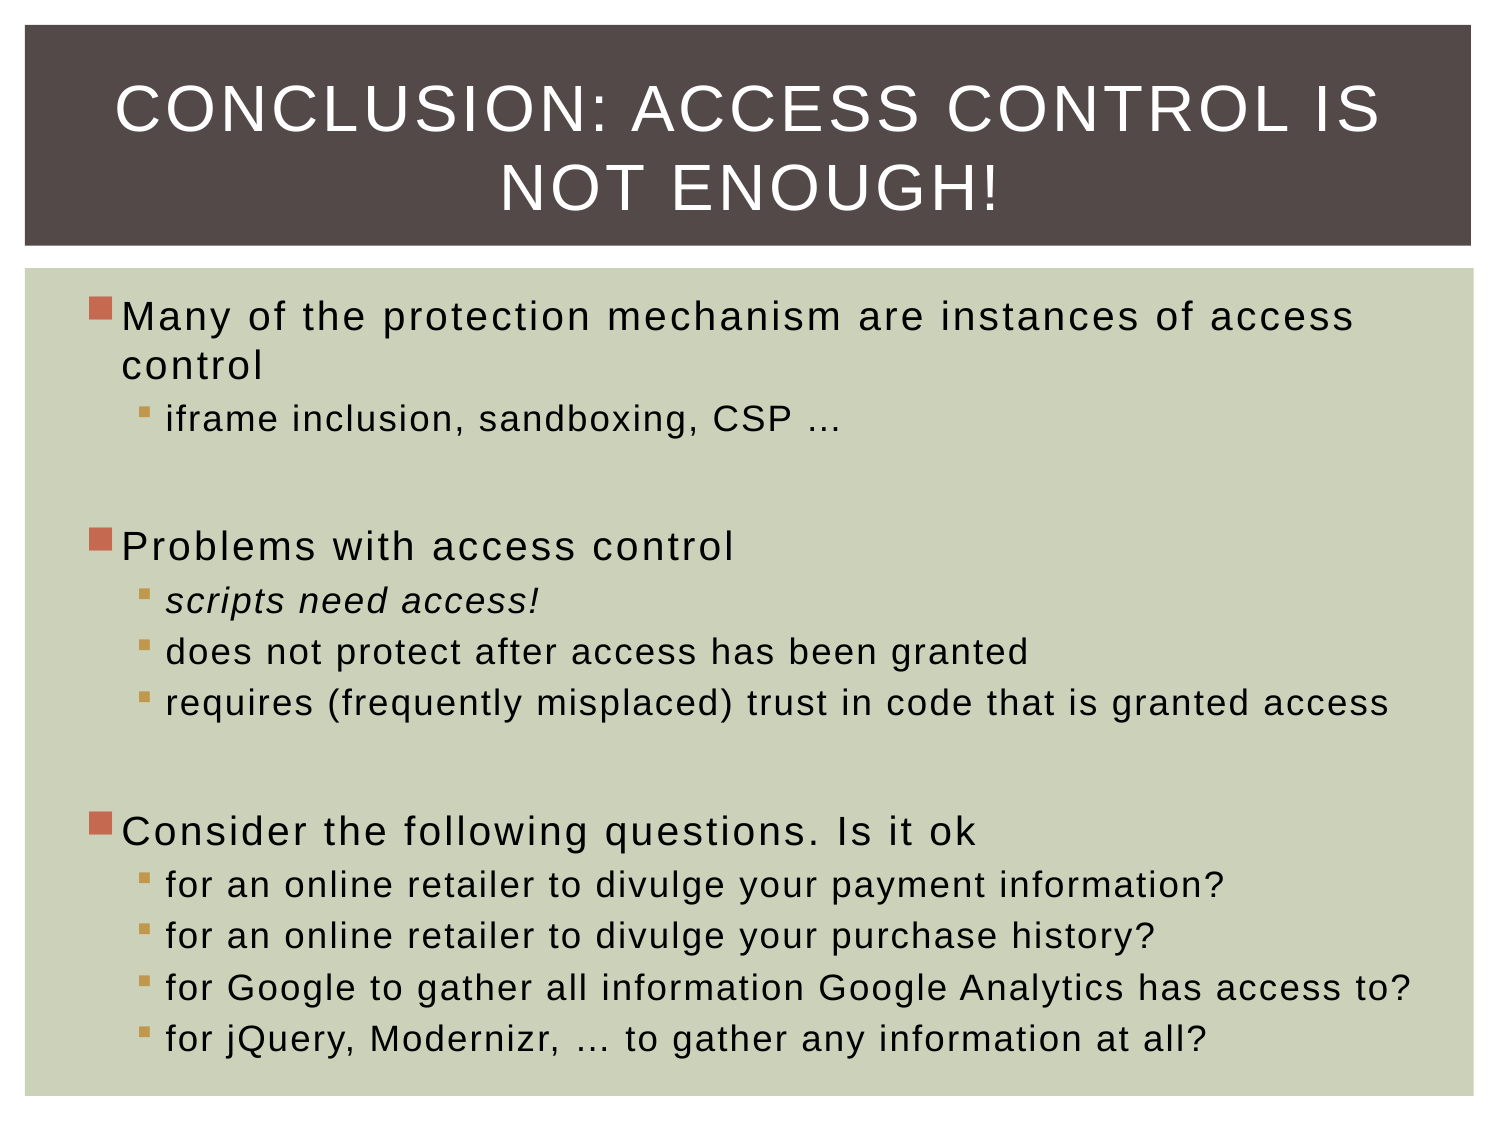

# CONCLUSION: access control is not enough!
Many of the protection mechanism are instances of access control
iframe inclusion, sandboxing, CSP …

Problems with access control
scripts need access!
does not protect after access has been granted
requires (frequently misplaced) trust in code that is granted access

Consider the following questions. Is it ok
for an online retailer to divulge your payment information?
for an online retailer to divulge your purchase history?
for Google to gather all information Google Analytics has access to?
for jQuery, Modernizr, … to gather any information at all?